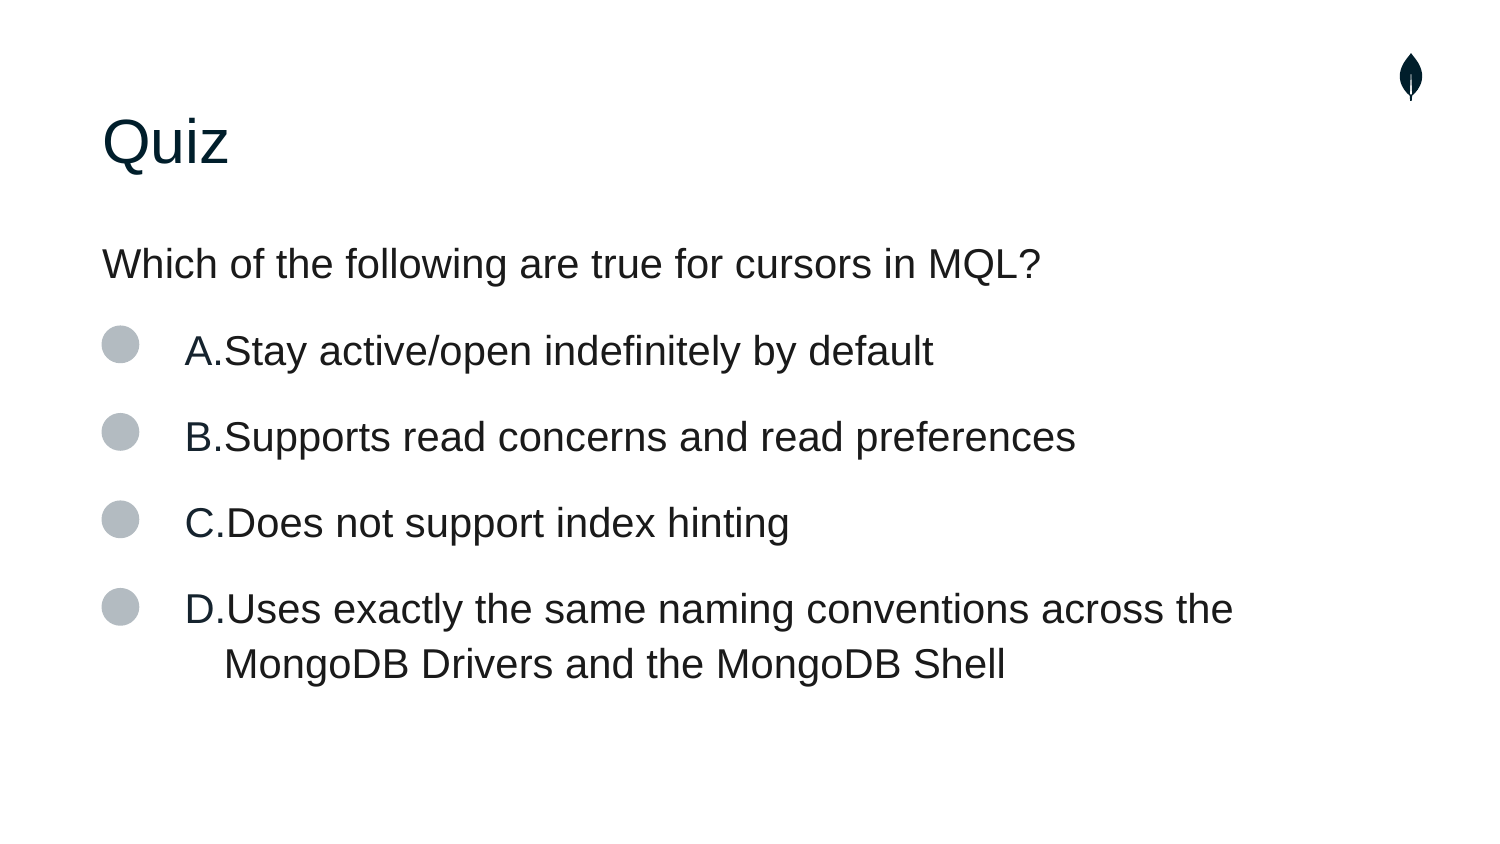

# Quiz
Which of the following are true for cursors in MQL?
Stay active/open indefinitely by default
Supports read concerns and read preferences
Does not support index hinting
Uses exactly the same naming conventions across the MongoDB Drivers and the MongoDB Shell